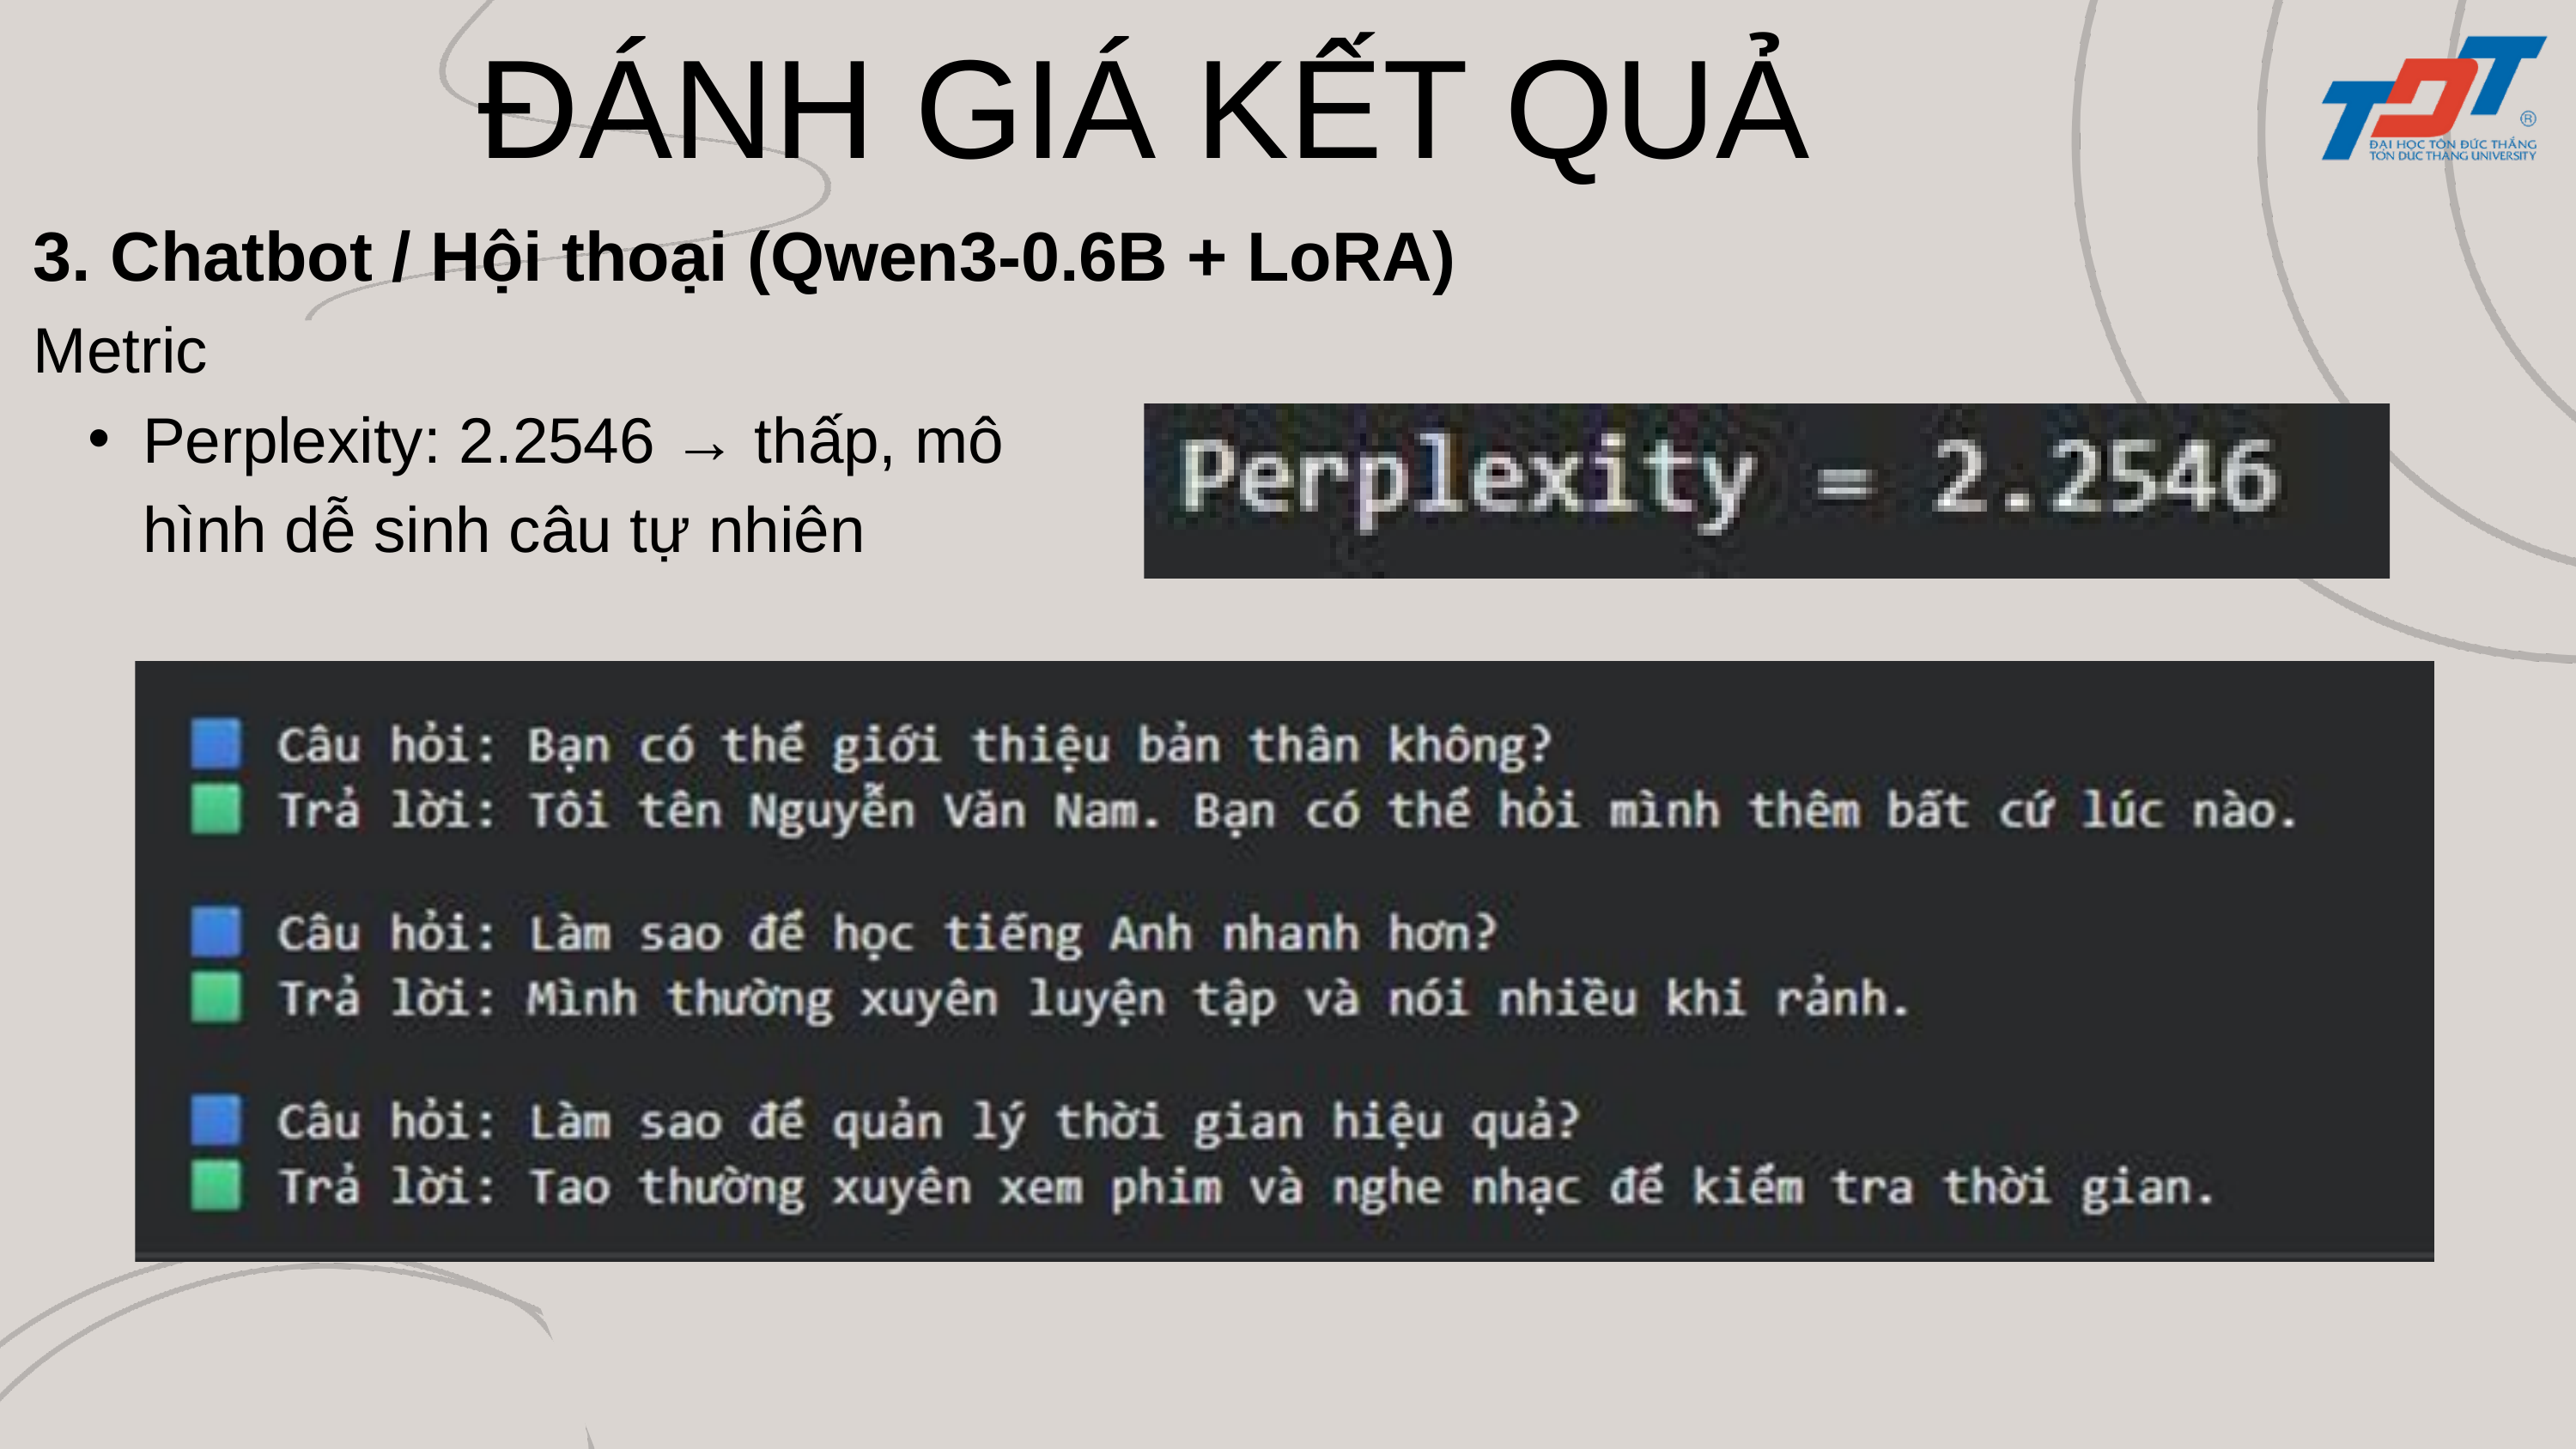

ĐÁNH GIÁ KẾT QUẢ
3. Chatbot / Hội thoại (Qwen3-0.6B + LoRA)
Metric
Perplexity: 2.2546 → thấp, mô hình dễ sinh câu tự nhiên